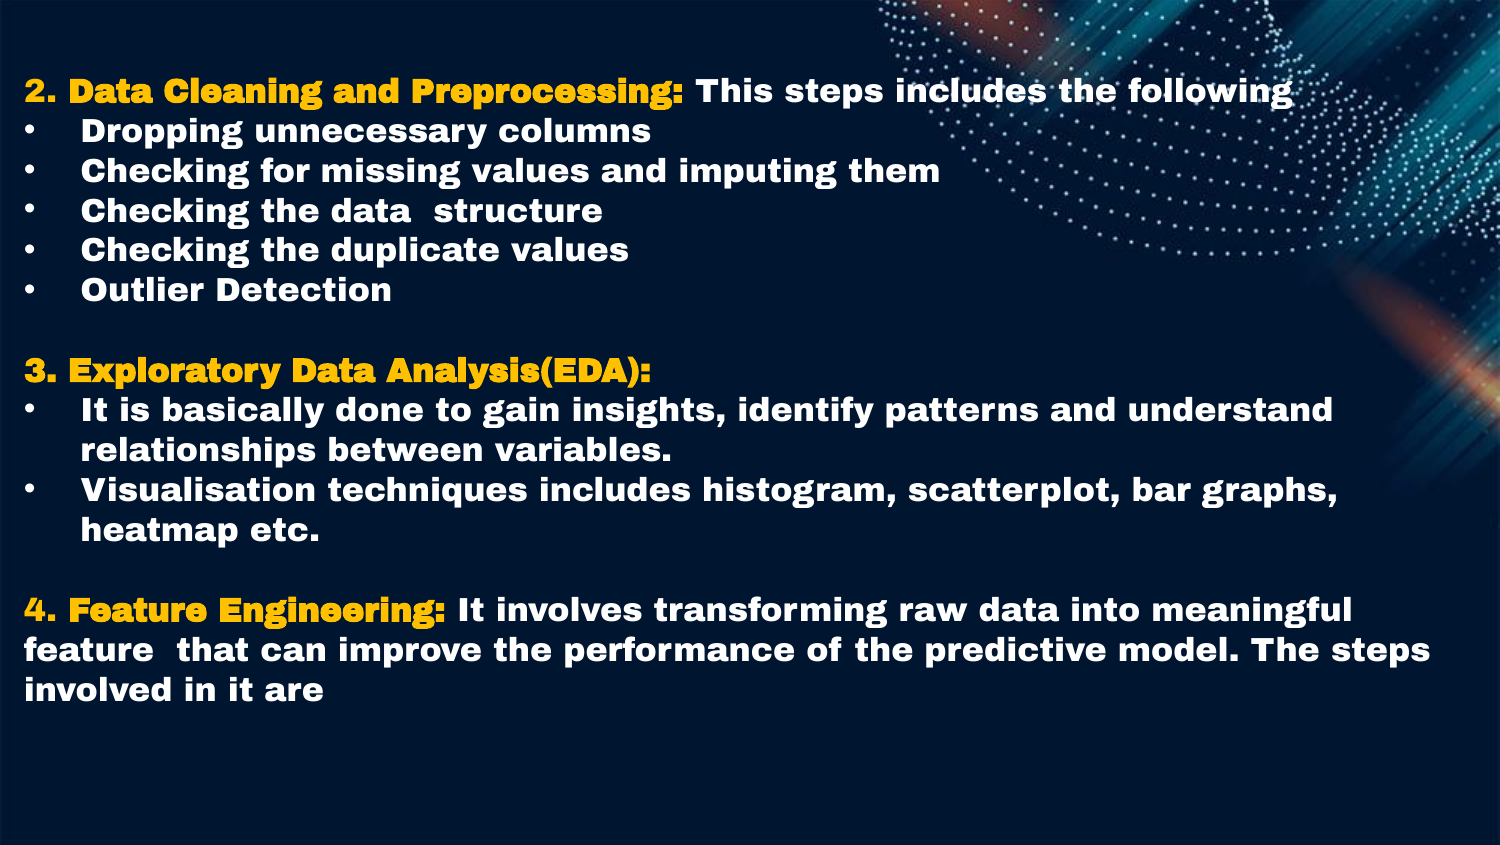

#
2. Data Cleaning and Preprocessing: This steps includes the following
Dropping unnecessary columns
Checking for missing values and imputing them
Checking the data  structure
Checking the duplicate values
Outlier Detection

3. Exploratory Data Analysis(EDA):
It is basically done to gain insights, identify patterns and understand relationships between variables.
Visualisation techniques includes histogram, scatterplot, bar graphs, heatmap etc.

4. Feature Engineering: It involves transforming raw data into meaningful feature  that can improve the performance of the predictive model. The steps involved in it are